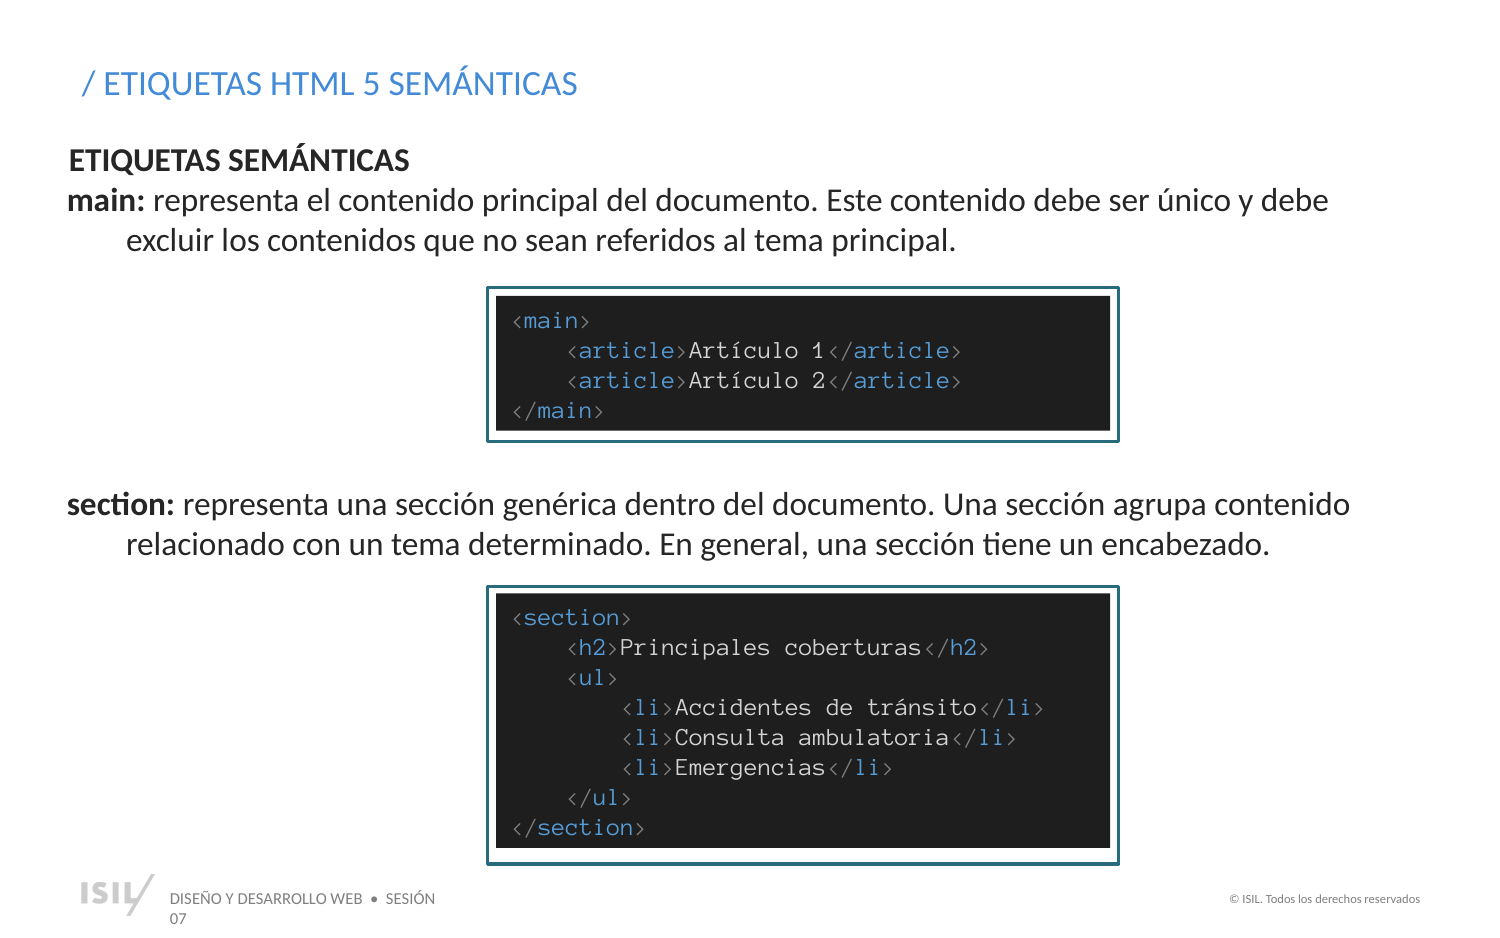

/ ETIQUETAS HTML 5 SEMÁNTICAS
ETIQUETAS SEMÁNTICAS
main: representa el contenido principal del documento. Este contenido debe ser único y debe excluir los contenidos que no sean referidos al tema principal.

<main>
    <article>Artículo 1</article>
    <article>Artículo 2</article>
</main>
section: representa una sección genérica dentro del documento. Una sección agrupa contenido relacionado con un tema determinado. En general, una sección tiene un encabezado.

<section>
    <h2>Principales coberturas</h2>
    <ul>
        <li>Accidentes de tránsito</li>
        <li>Consulta ambulatoria</li>
        <li>Emergencias</li>
    </ul>
</section>